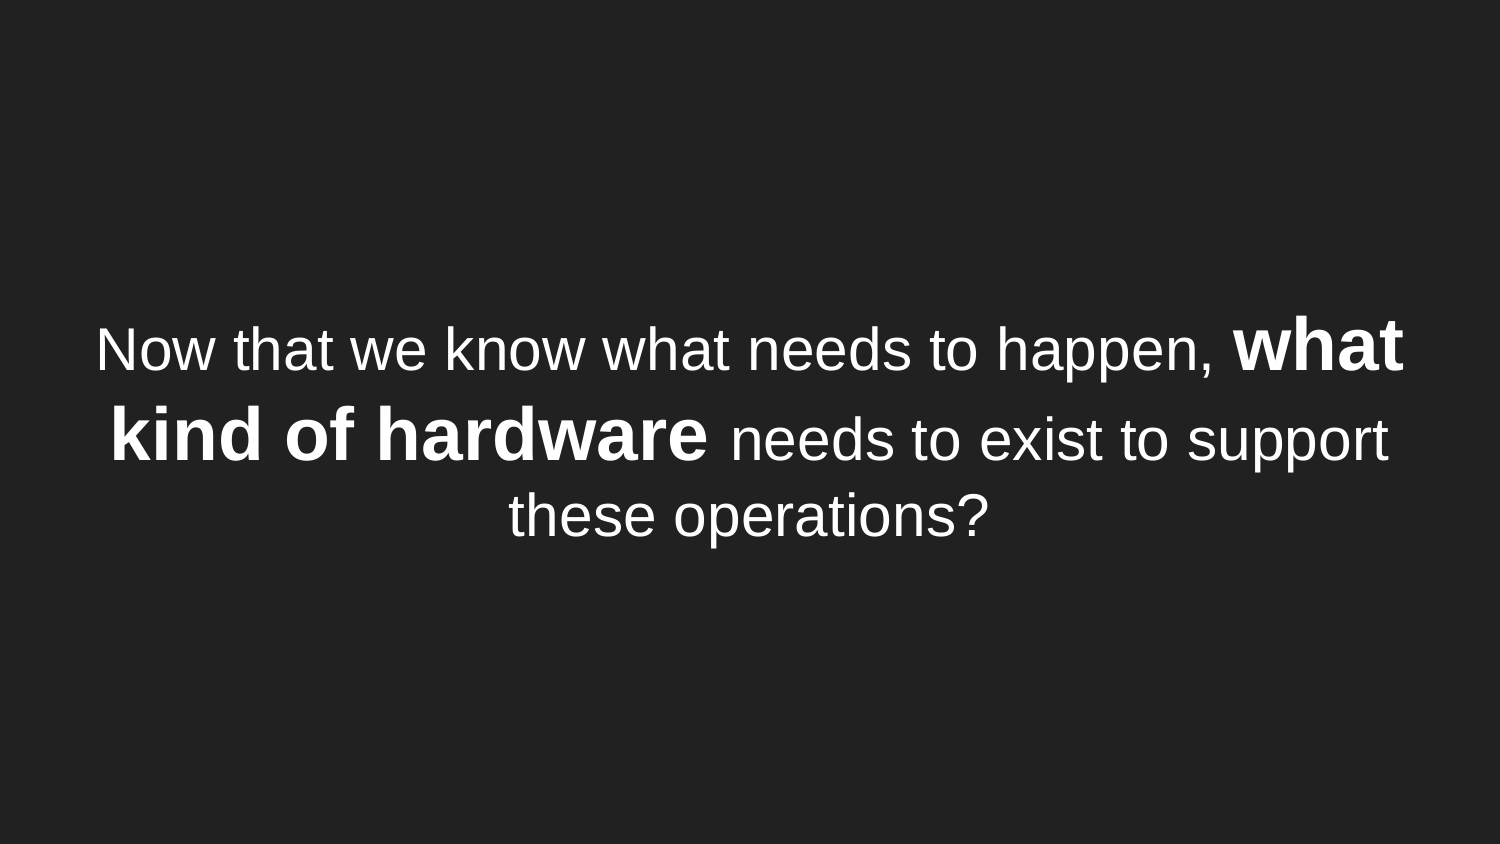

# Now that we know what needs to happen, what kind of hardware needs to exist to support these operations?